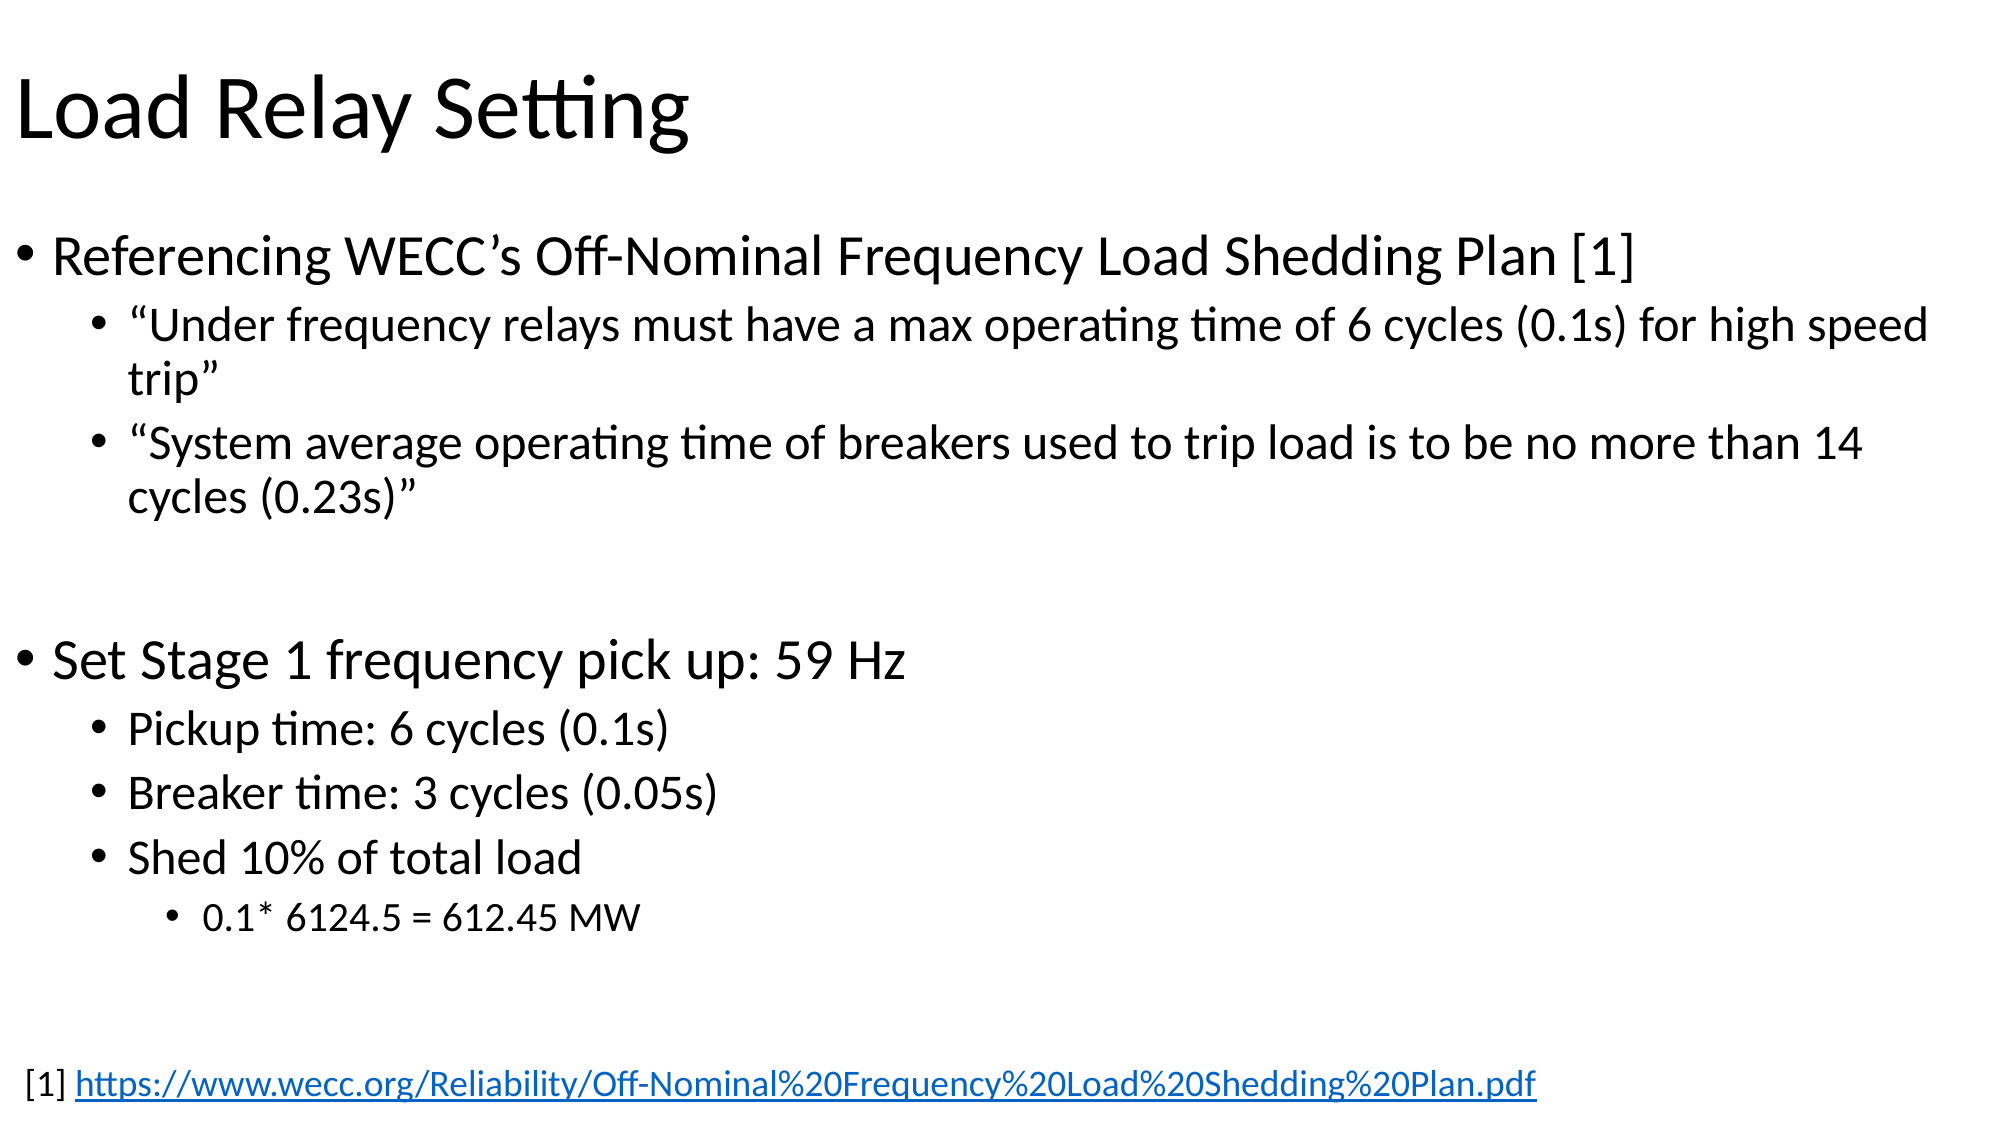

# Load Relay Setting
Referencing WECC’s Off-Nominal Frequency Load Shedding Plan [1]
“Under frequency relays must have a max operating time of 6 cycles (0.1s) for high speed trip”
“System average operating time of breakers used to trip load is to be no more than 14 cycles (0.23s)”

Set Stage 1 frequency pick up: 59 Hz
Pickup time: 6 cycles (0.1s)
Breaker time: 3 cycles (0.05s)
Shed 10% of total load
0.1* 6124.5 = 612.45 MW
[1] https://www.wecc.org/Reliability/Off-Nominal%20Frequency%20Load%20Shedding%20Plan.pdf